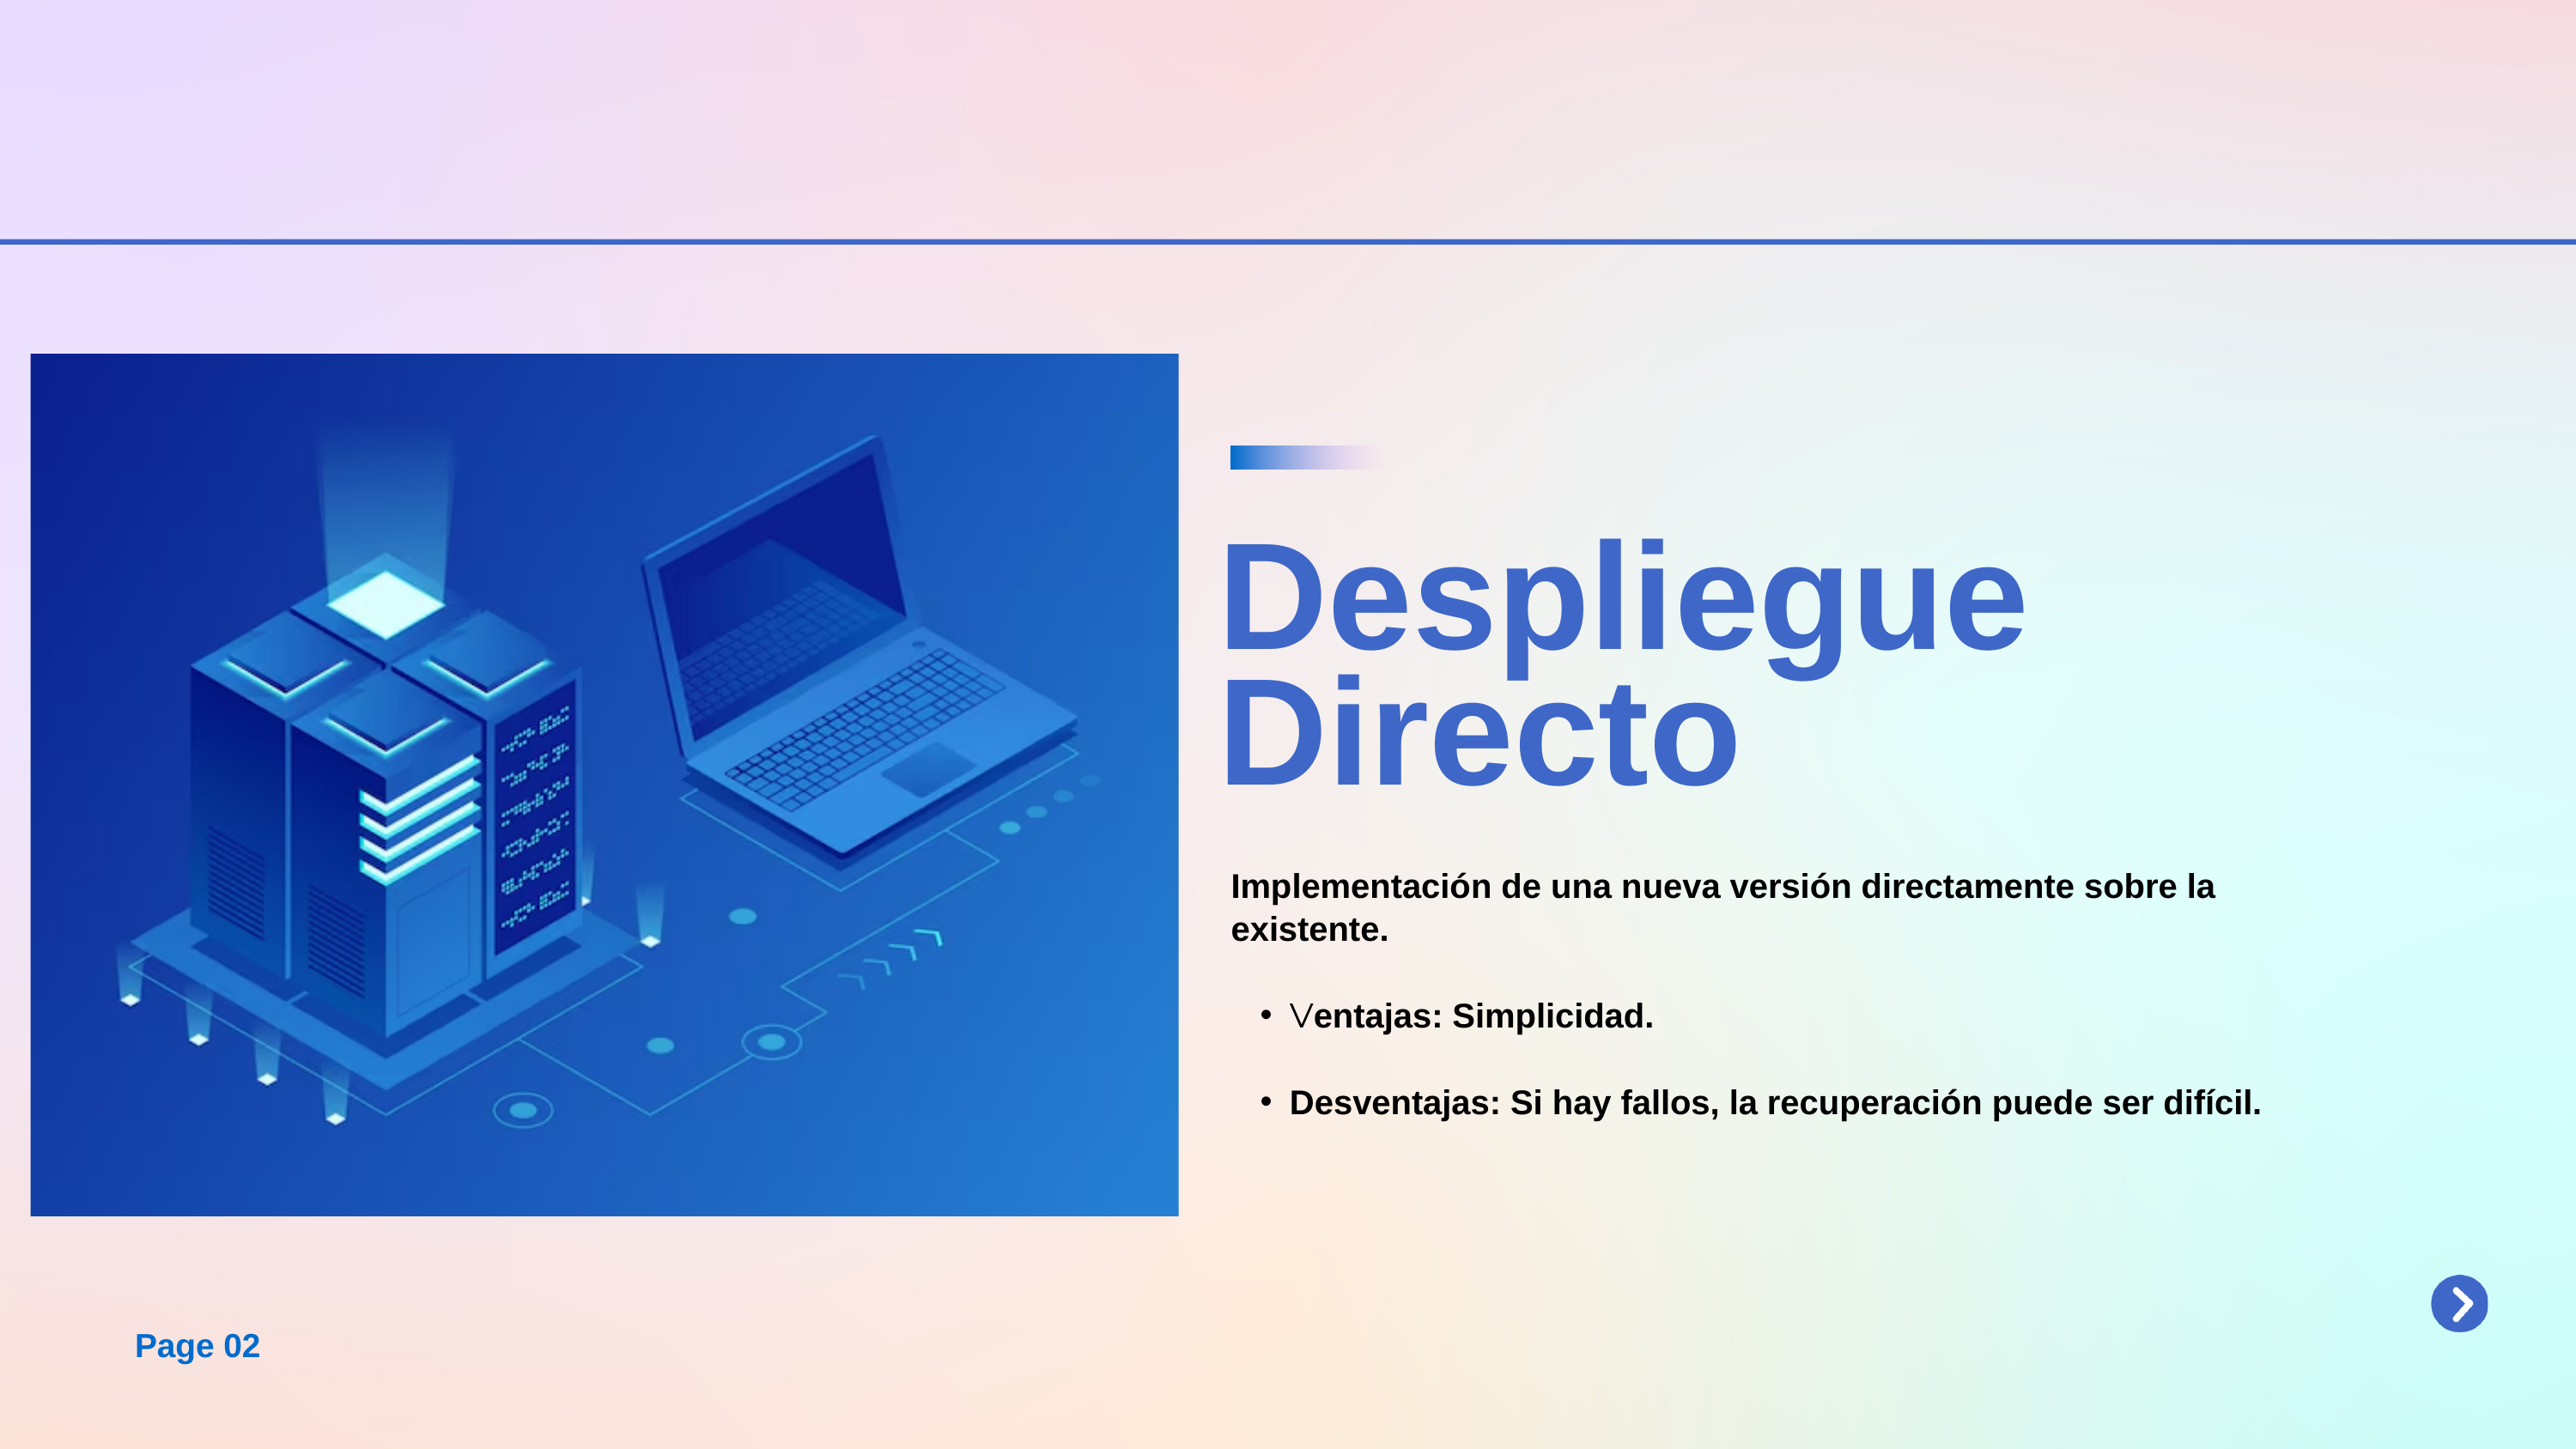

Despliegue Directo
Implementación de una nueva versión directamente sobre la existente.

Ventajas: Simplicidad.

Desventajas: Si hay fallos, la recuperación puede ser difícil.

Page 02